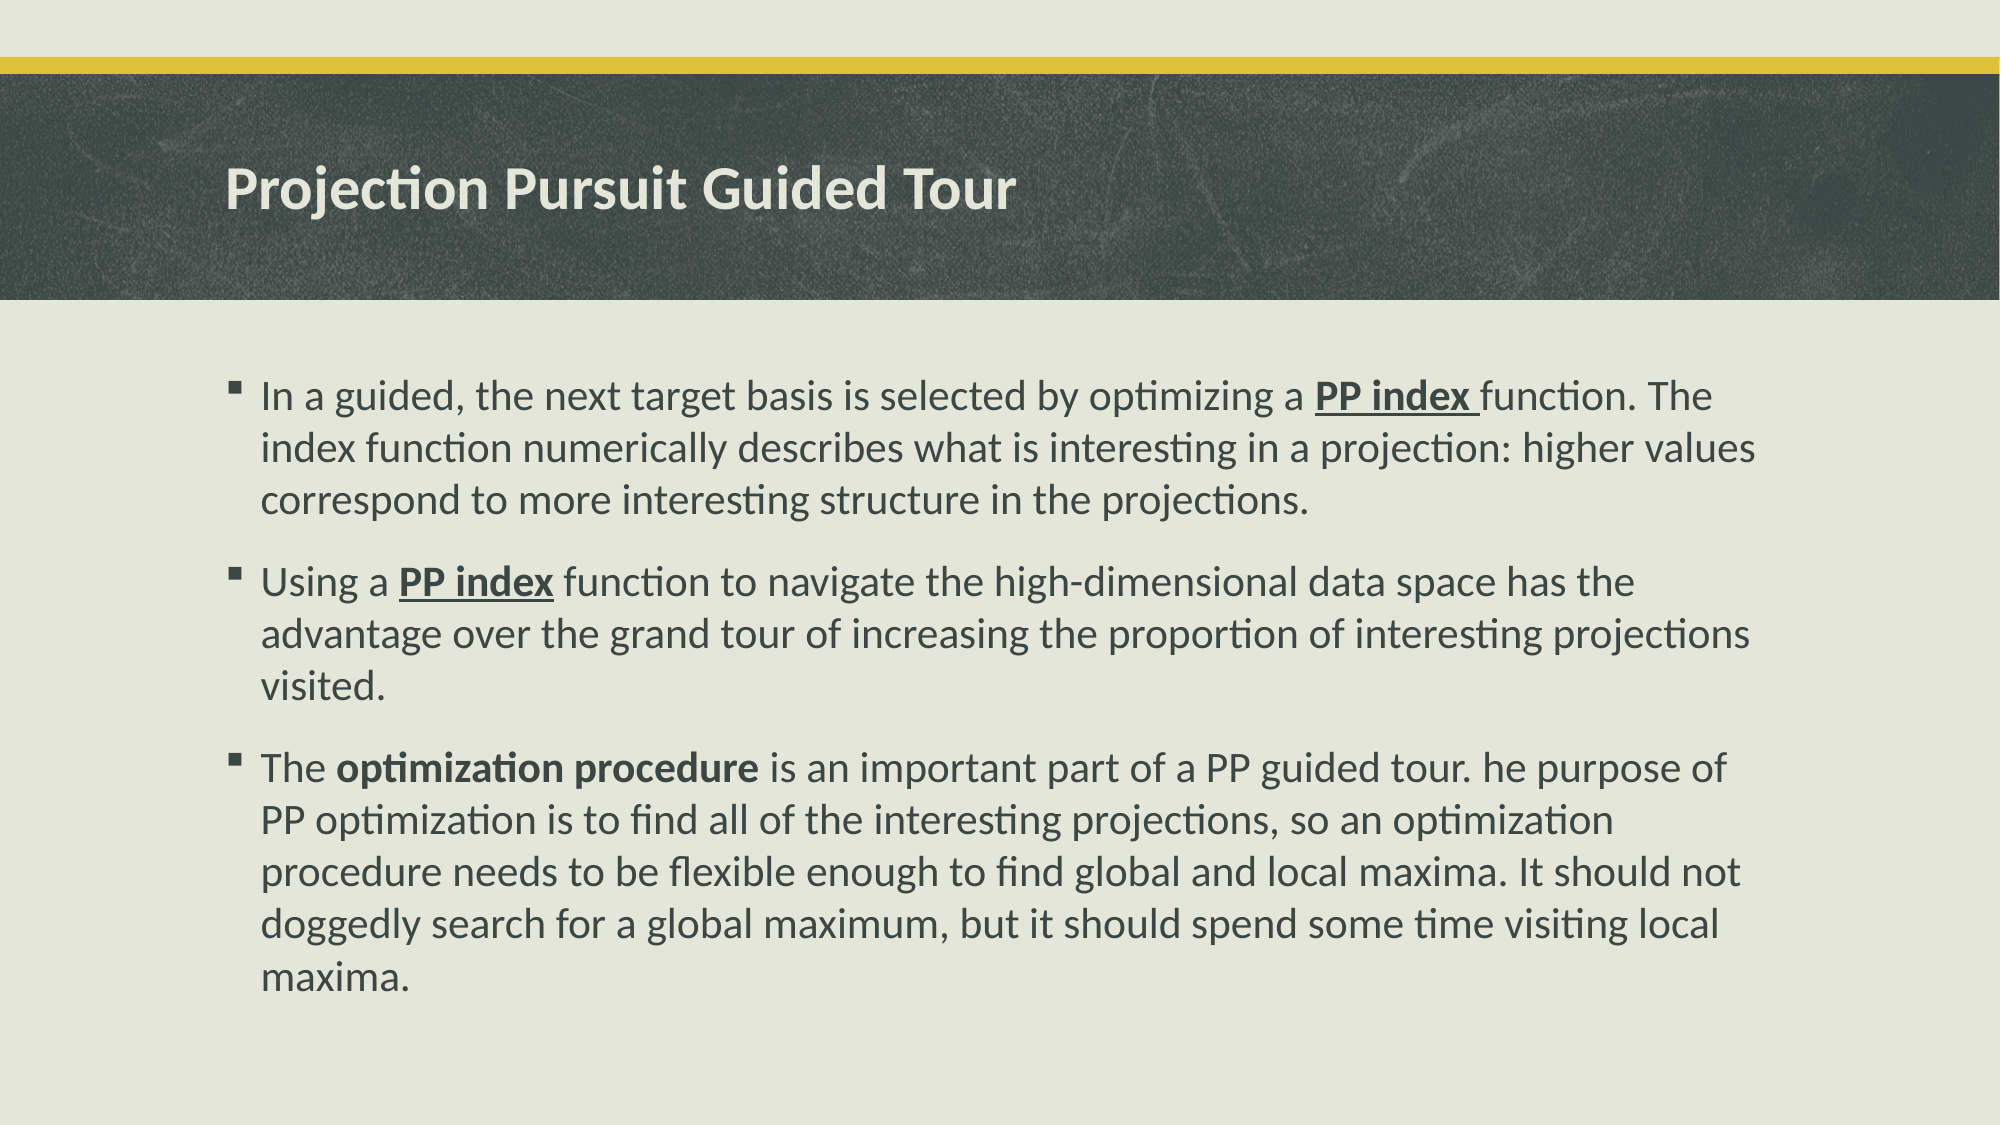

# Projection Pursuit Guided Tour
In a guided, the next target basis is selected by optimizing a PP index function. The index function numerically describes what is interesting in a projection: higher values correspond to more interesting structure in the projections.
Using a PP index function to navigate the high-dimensional data space has the advantage over the grand tour of increasing the proportion of interesting projections visited.
The optimization procedure is an important part of a PP guided tour. he purpose of PP optimization is to find all of the interesting projections, so an optimization procedure needs to be flexible enough to find global and local maxima. It should not doggedly search for a global maximum, but it should spend some time visiting local maxima.